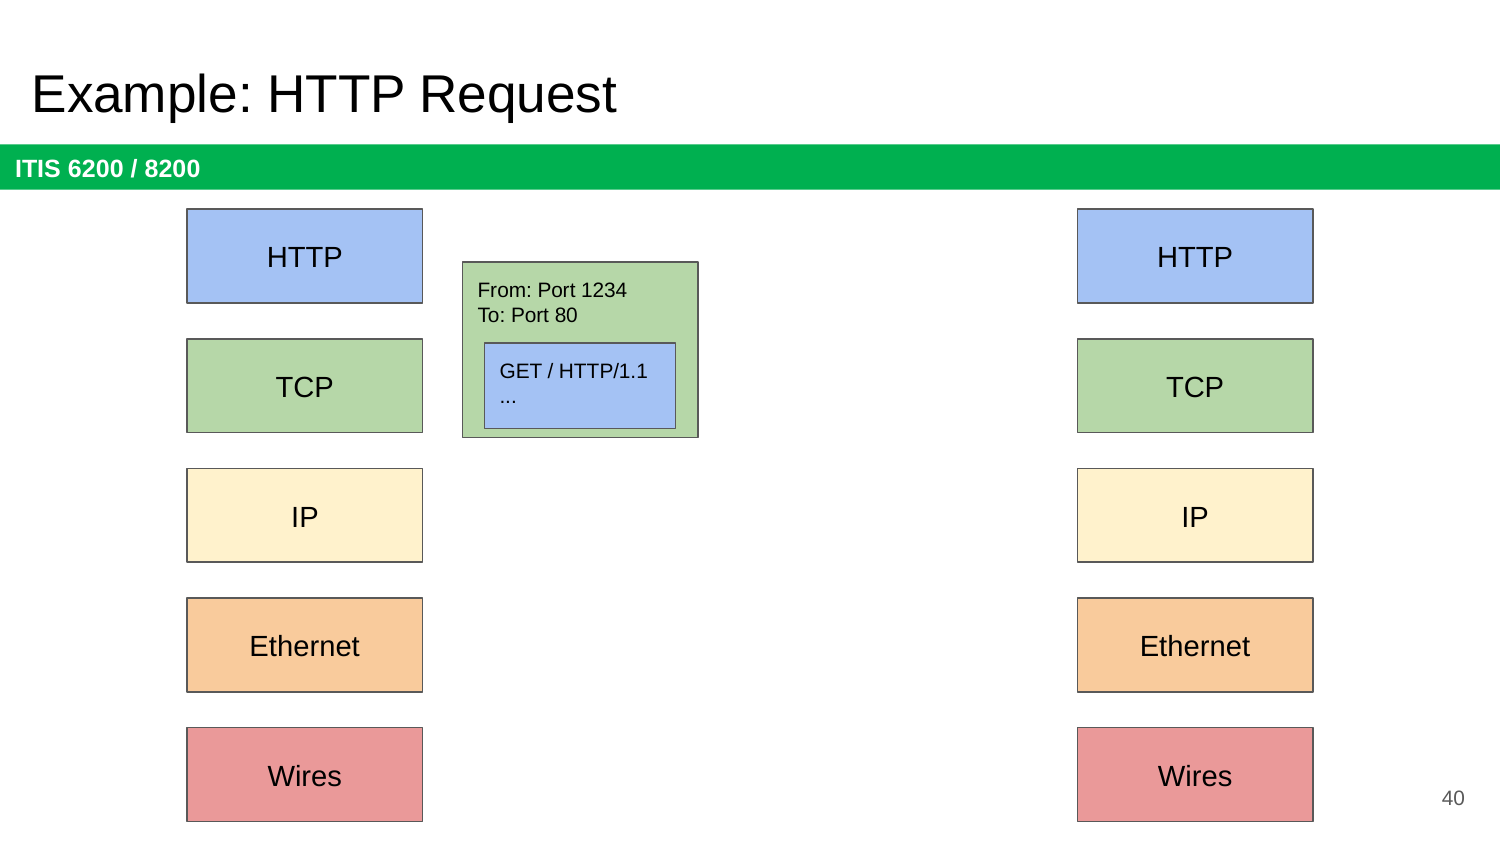

# Example: HTTP Request
HTTP
HTTP
From: Port 1234
To: Port 80
TCP
TCP
GET / HTTP/1.1
...
IP
IP
Ethernet
Ethernet
Wires
Wires
40